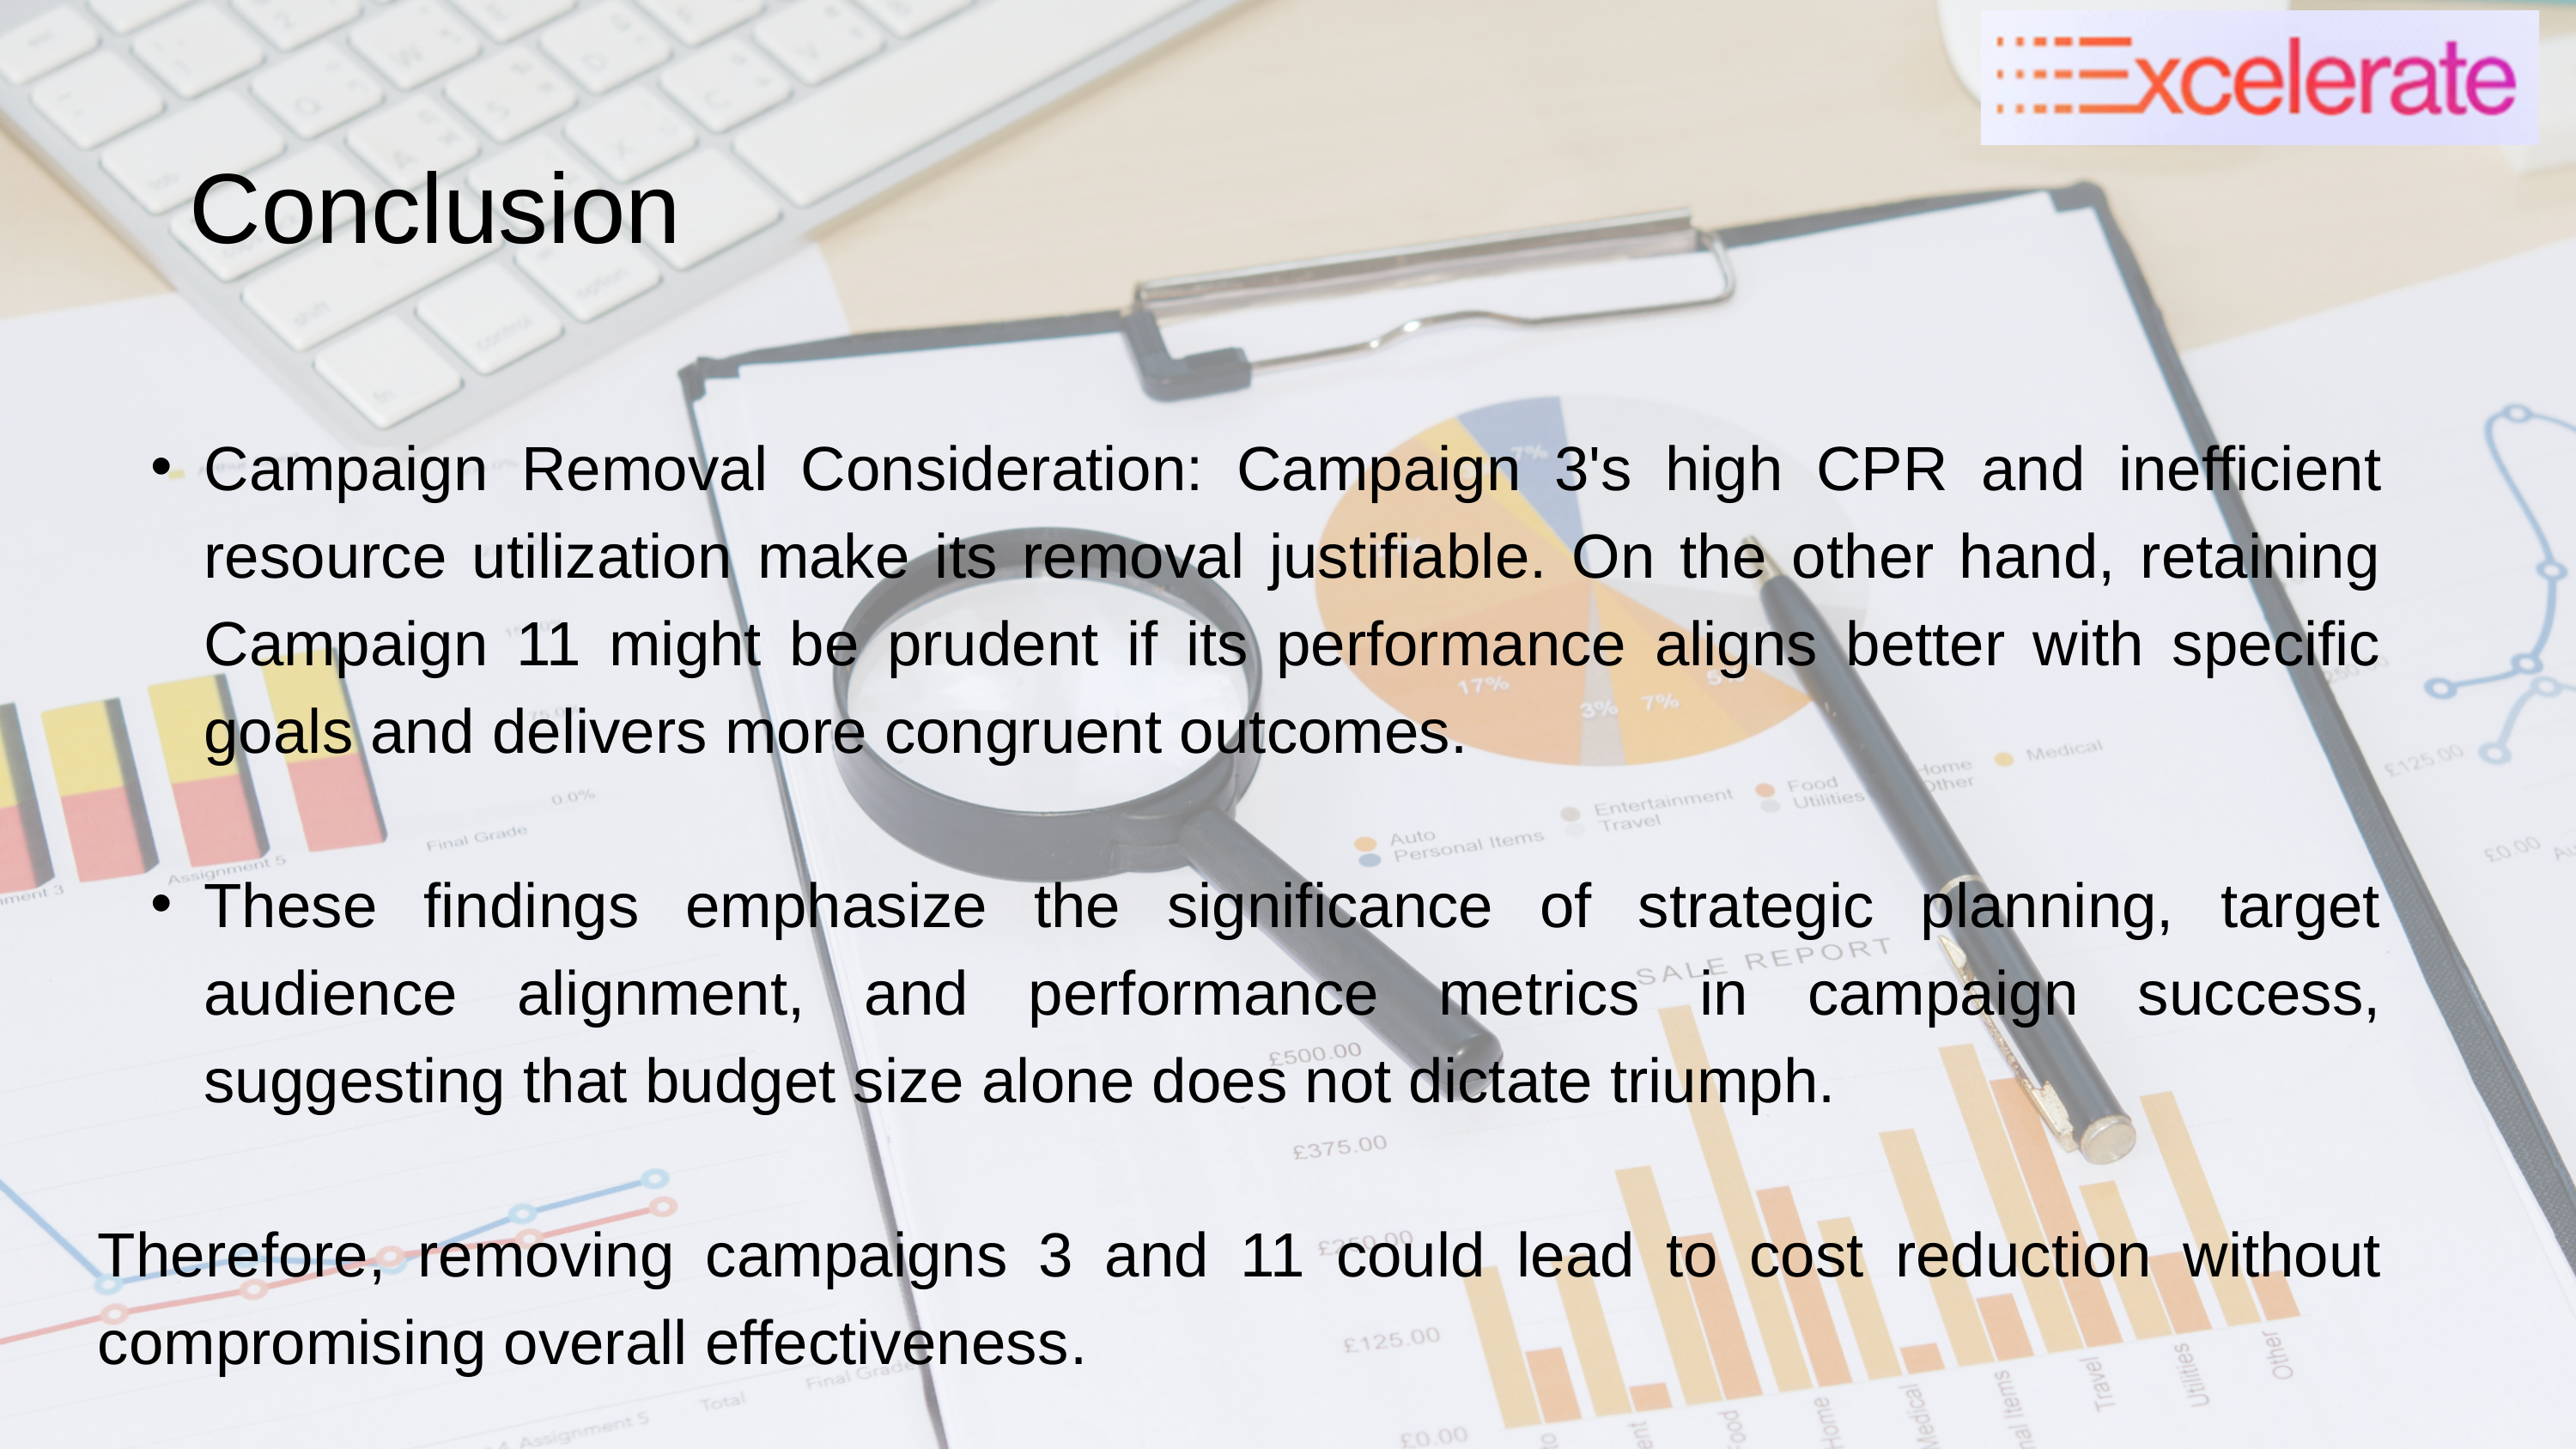

Conclusion
Campaign Removal Consideration: Campaign 3's high CPR and inefficient resource utilization make its removal justifiable. On the other hand, retaining Campaign 11 might be prudent if its performance aligns better with specific goals and delivers more congruent outcomes.

These findings emphasize the significance of strategic planning, target audience alignment, and performance metrics in campaign success, suggesting that budget size alone does not dictate triumph.

Therefore, removing campaigns 3 and 11 could lead to cost reduction without compromising overall effectiveness.